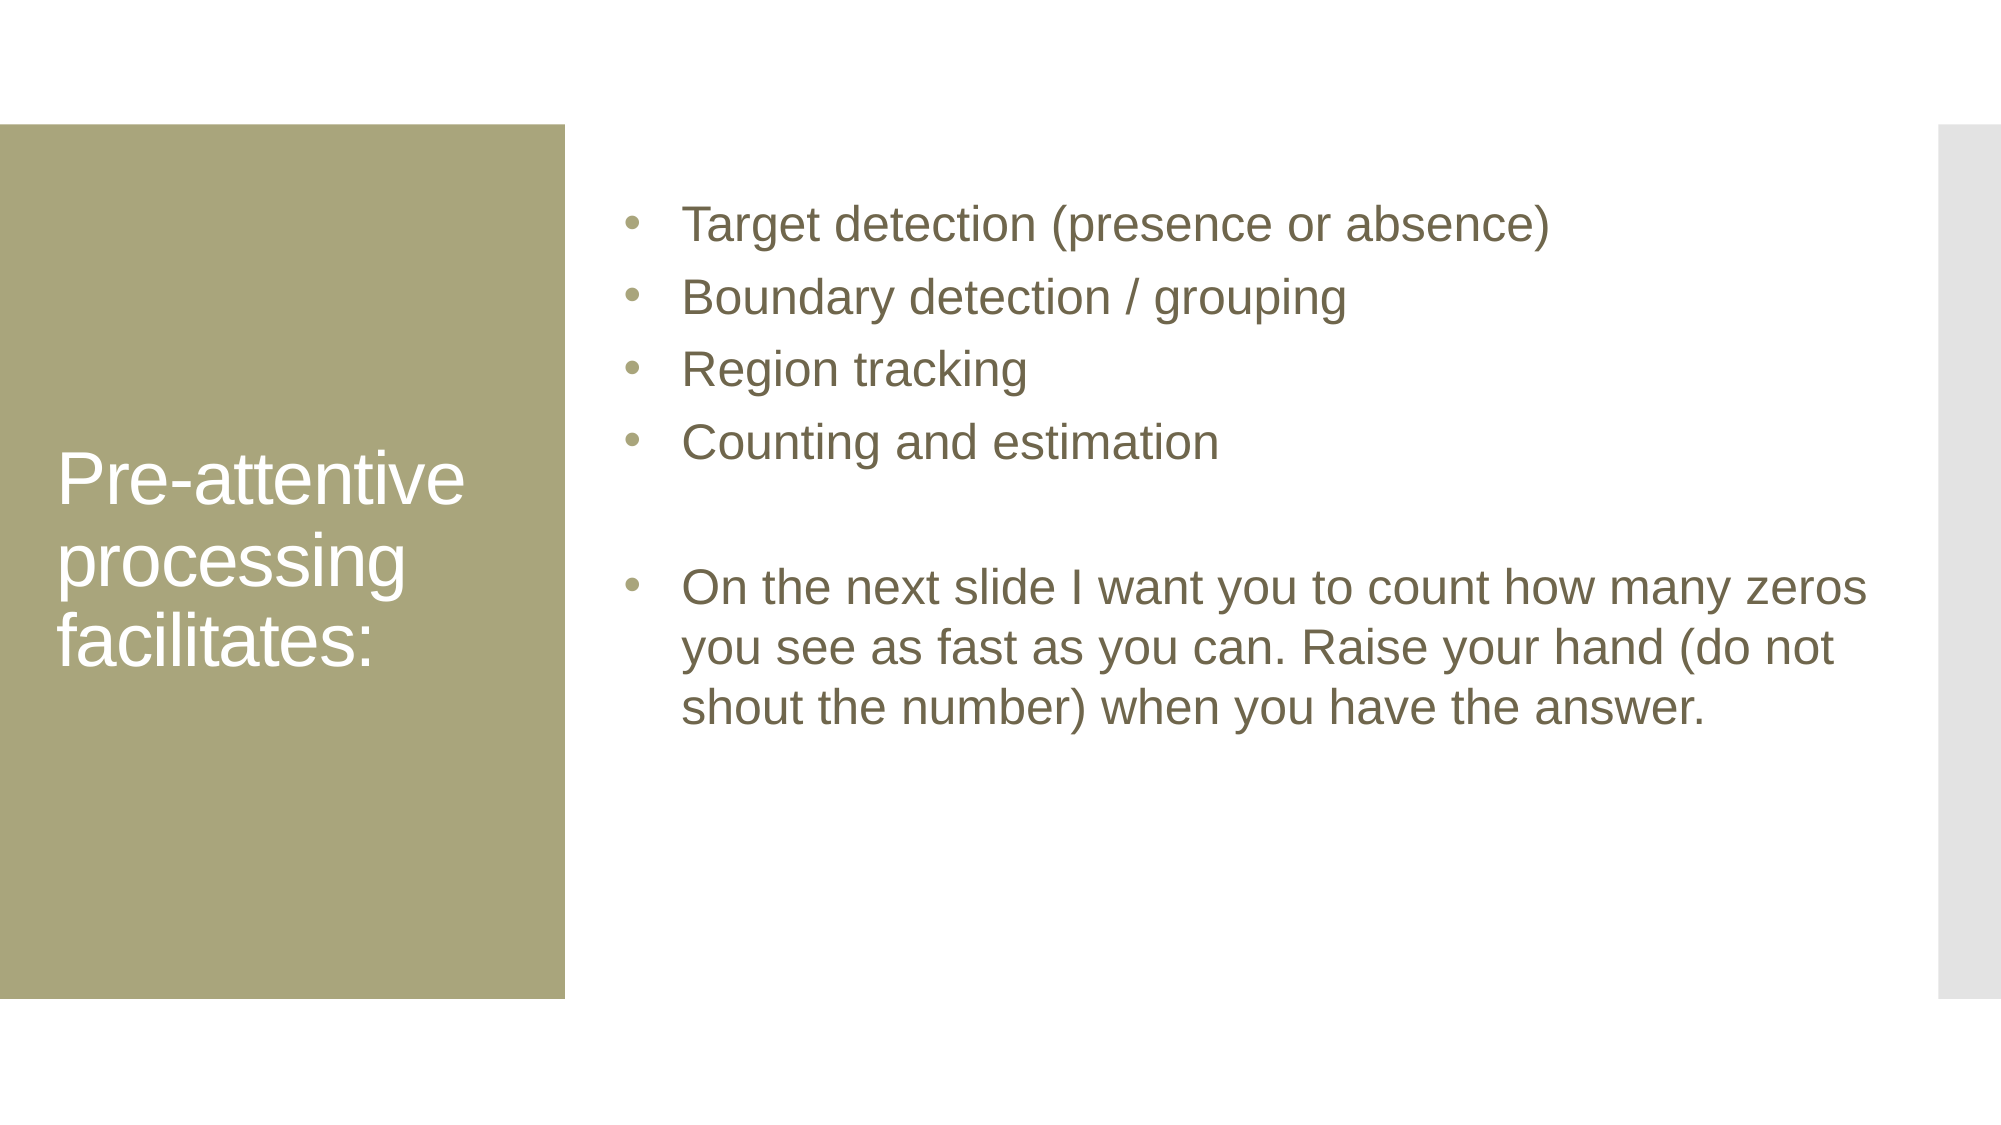

Pre-attentive processing facilitates:
Target detection (presence or absence)
Boundary detection / grouping
Region tracking
Counting and estimation

On the next slide I want you to count how many zeros you see as fast as you can. Raise your hand (do not shout the number) when you have the answer.